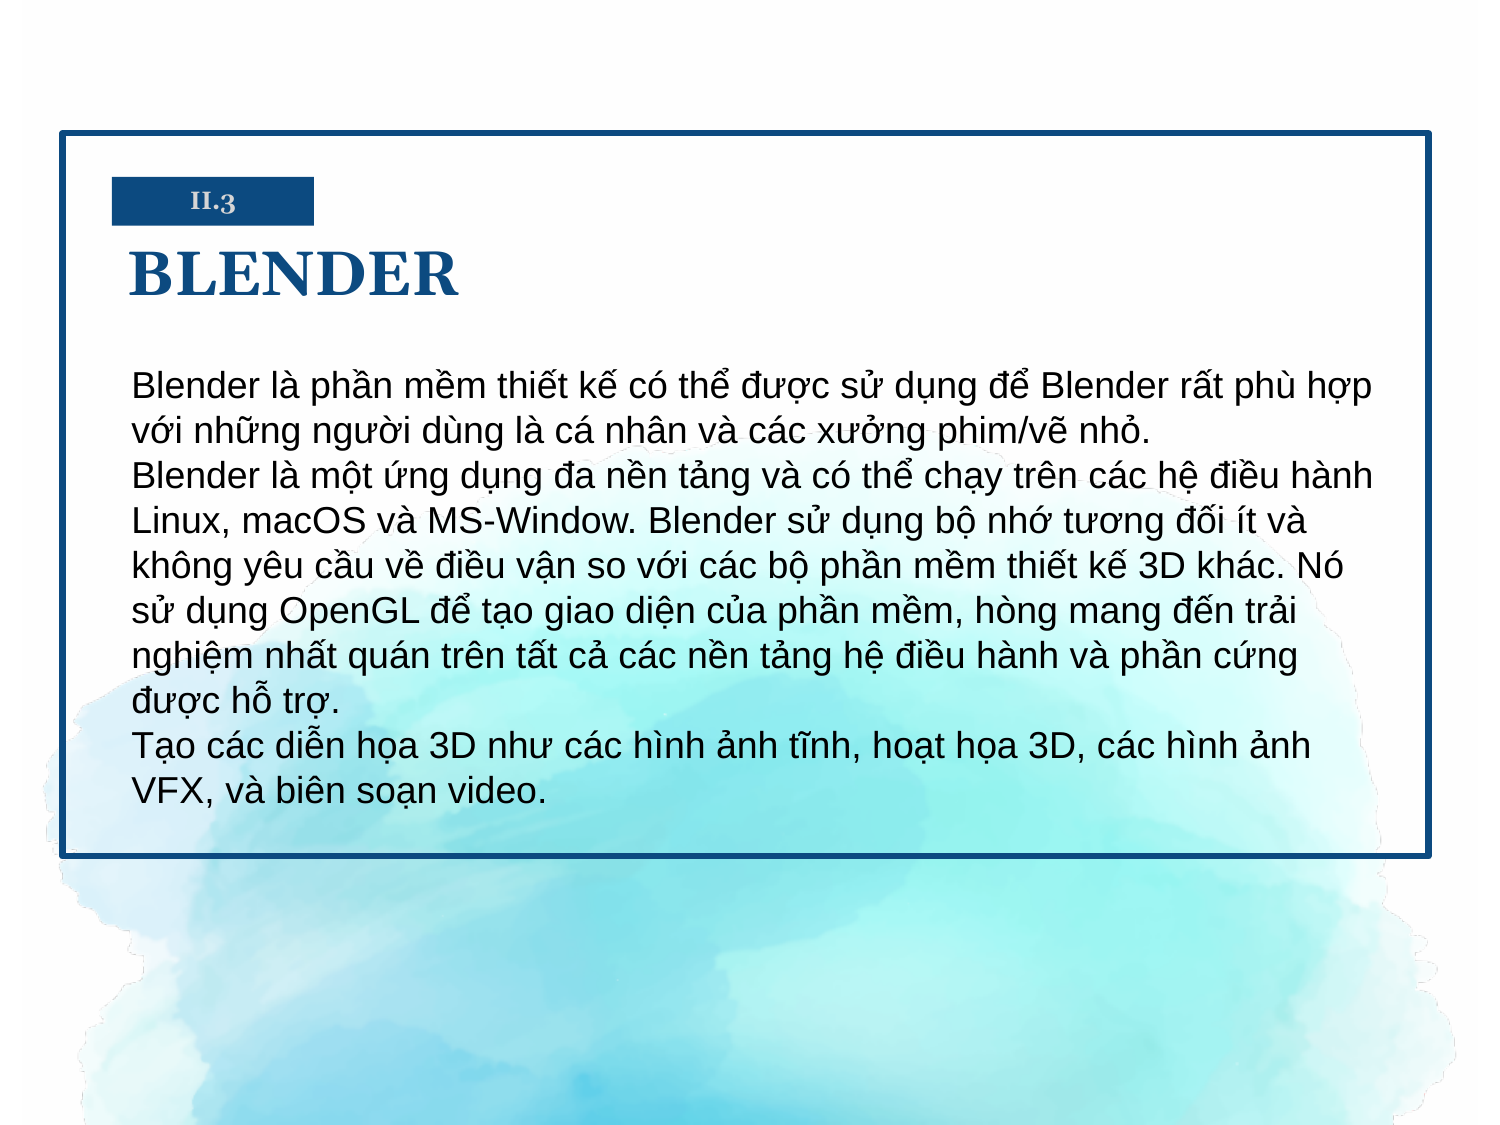

II.3

# BLENDER
Blender là phần mềm thiết kế có thể được sử dụng để Blender rất phù hợp với những người dùng là cá nhân và các xưởng phim/vẽ nhỏ.
Blender là một ứng dụng đa nền tảng và có thể chạy trên các hệ điều hành Linux, macOS và MS-Window. Blender sử dụng bộ nhớ tương đối ít và không yêu cầu về điều vận so với các bộ phần mềm thiết kế 3D khác. Nó sử dụng OpenGL để tạo giao diện của phần mềm, hòng mang đến trải nghiệm nhất quán trên tất cả các nền tảng hệ điều hành và phần cứng được hỗ trợ.
Tạo các diễn họa 3D như các hình ảnh tĩnh, hoạt họa 3D, các hình ảnh VFX, và biên soạn video.